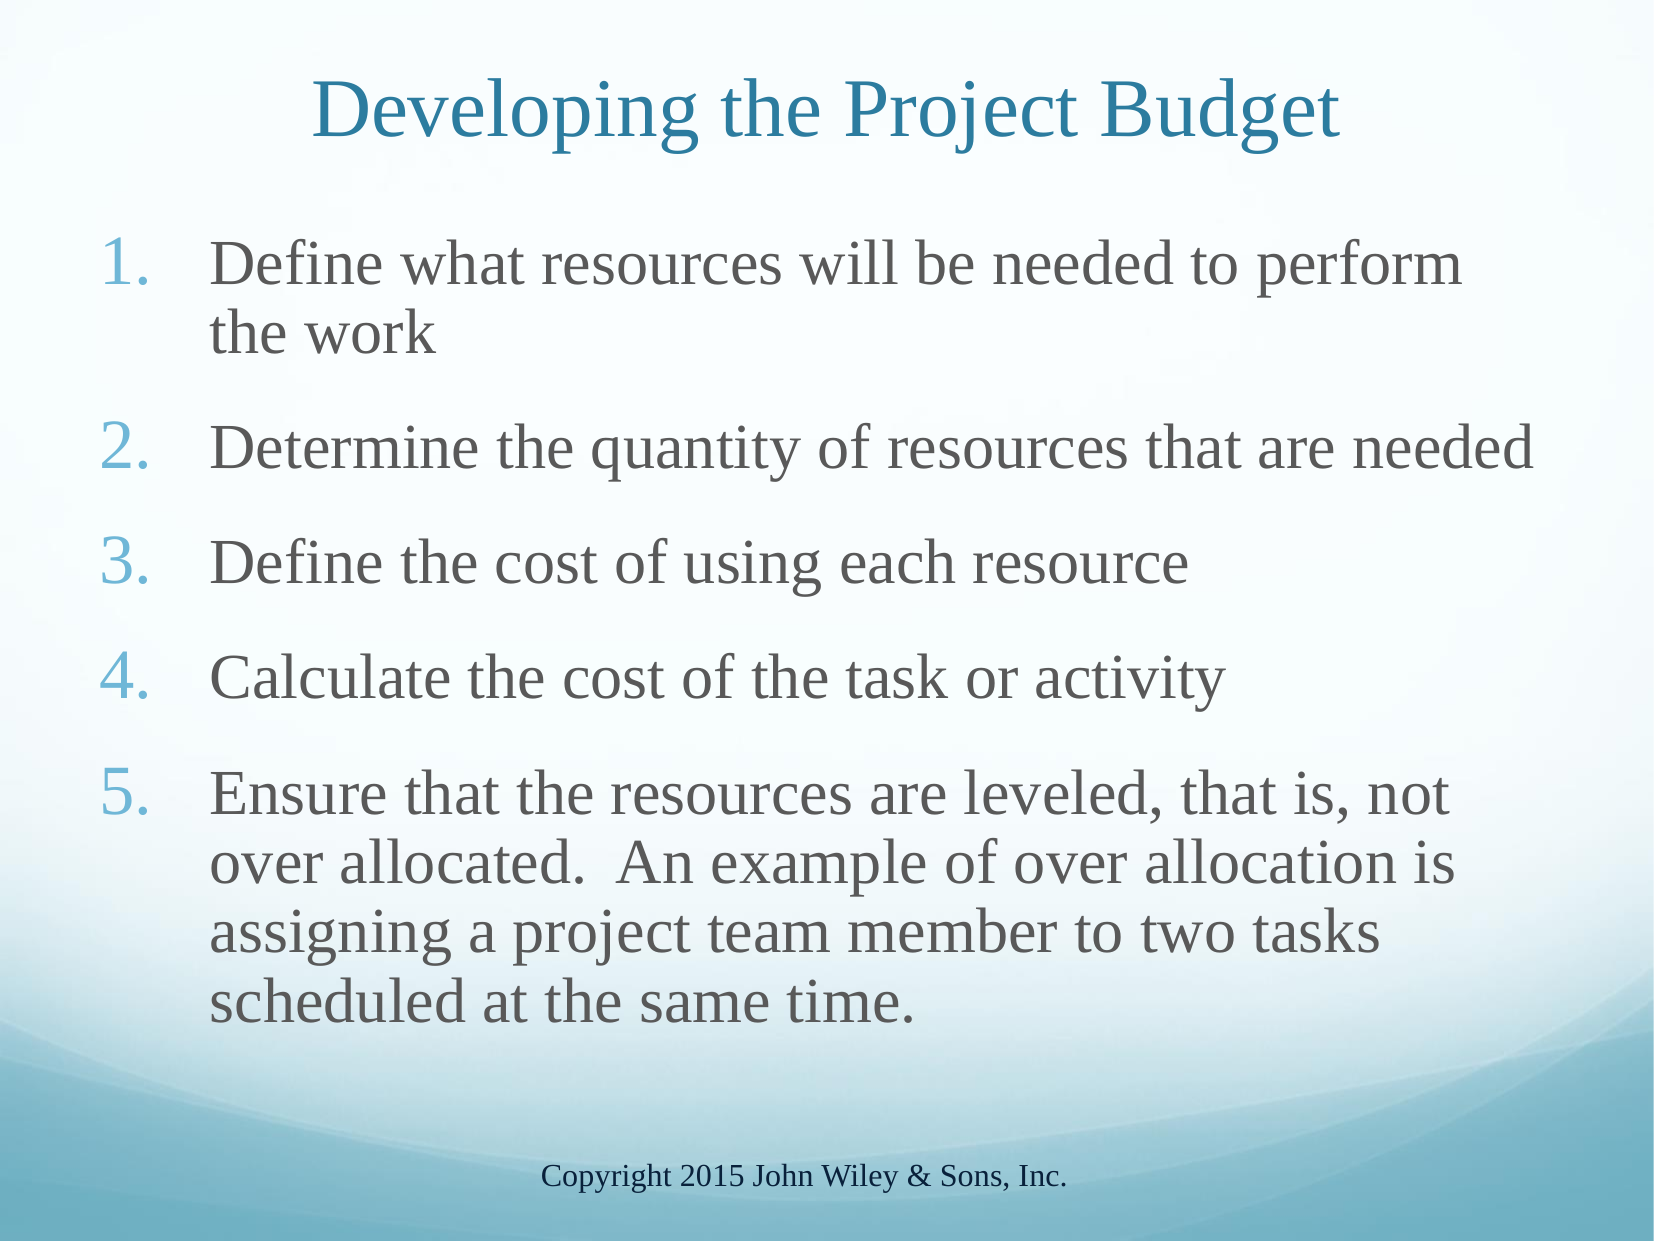

# Developing the Project Budget
Define what resources will be needed to perform the work
Determine the quantity of resources that are needed
Define the cost of using each resource
Calculate the cost of the task or activity
Ensure that the resources are leveled, that is, not over allocated.  An example of over allocation is assigning a project team member to two tasks scheduled at the same time.
Copyright 2015 John Wiley & Sons, Inc.